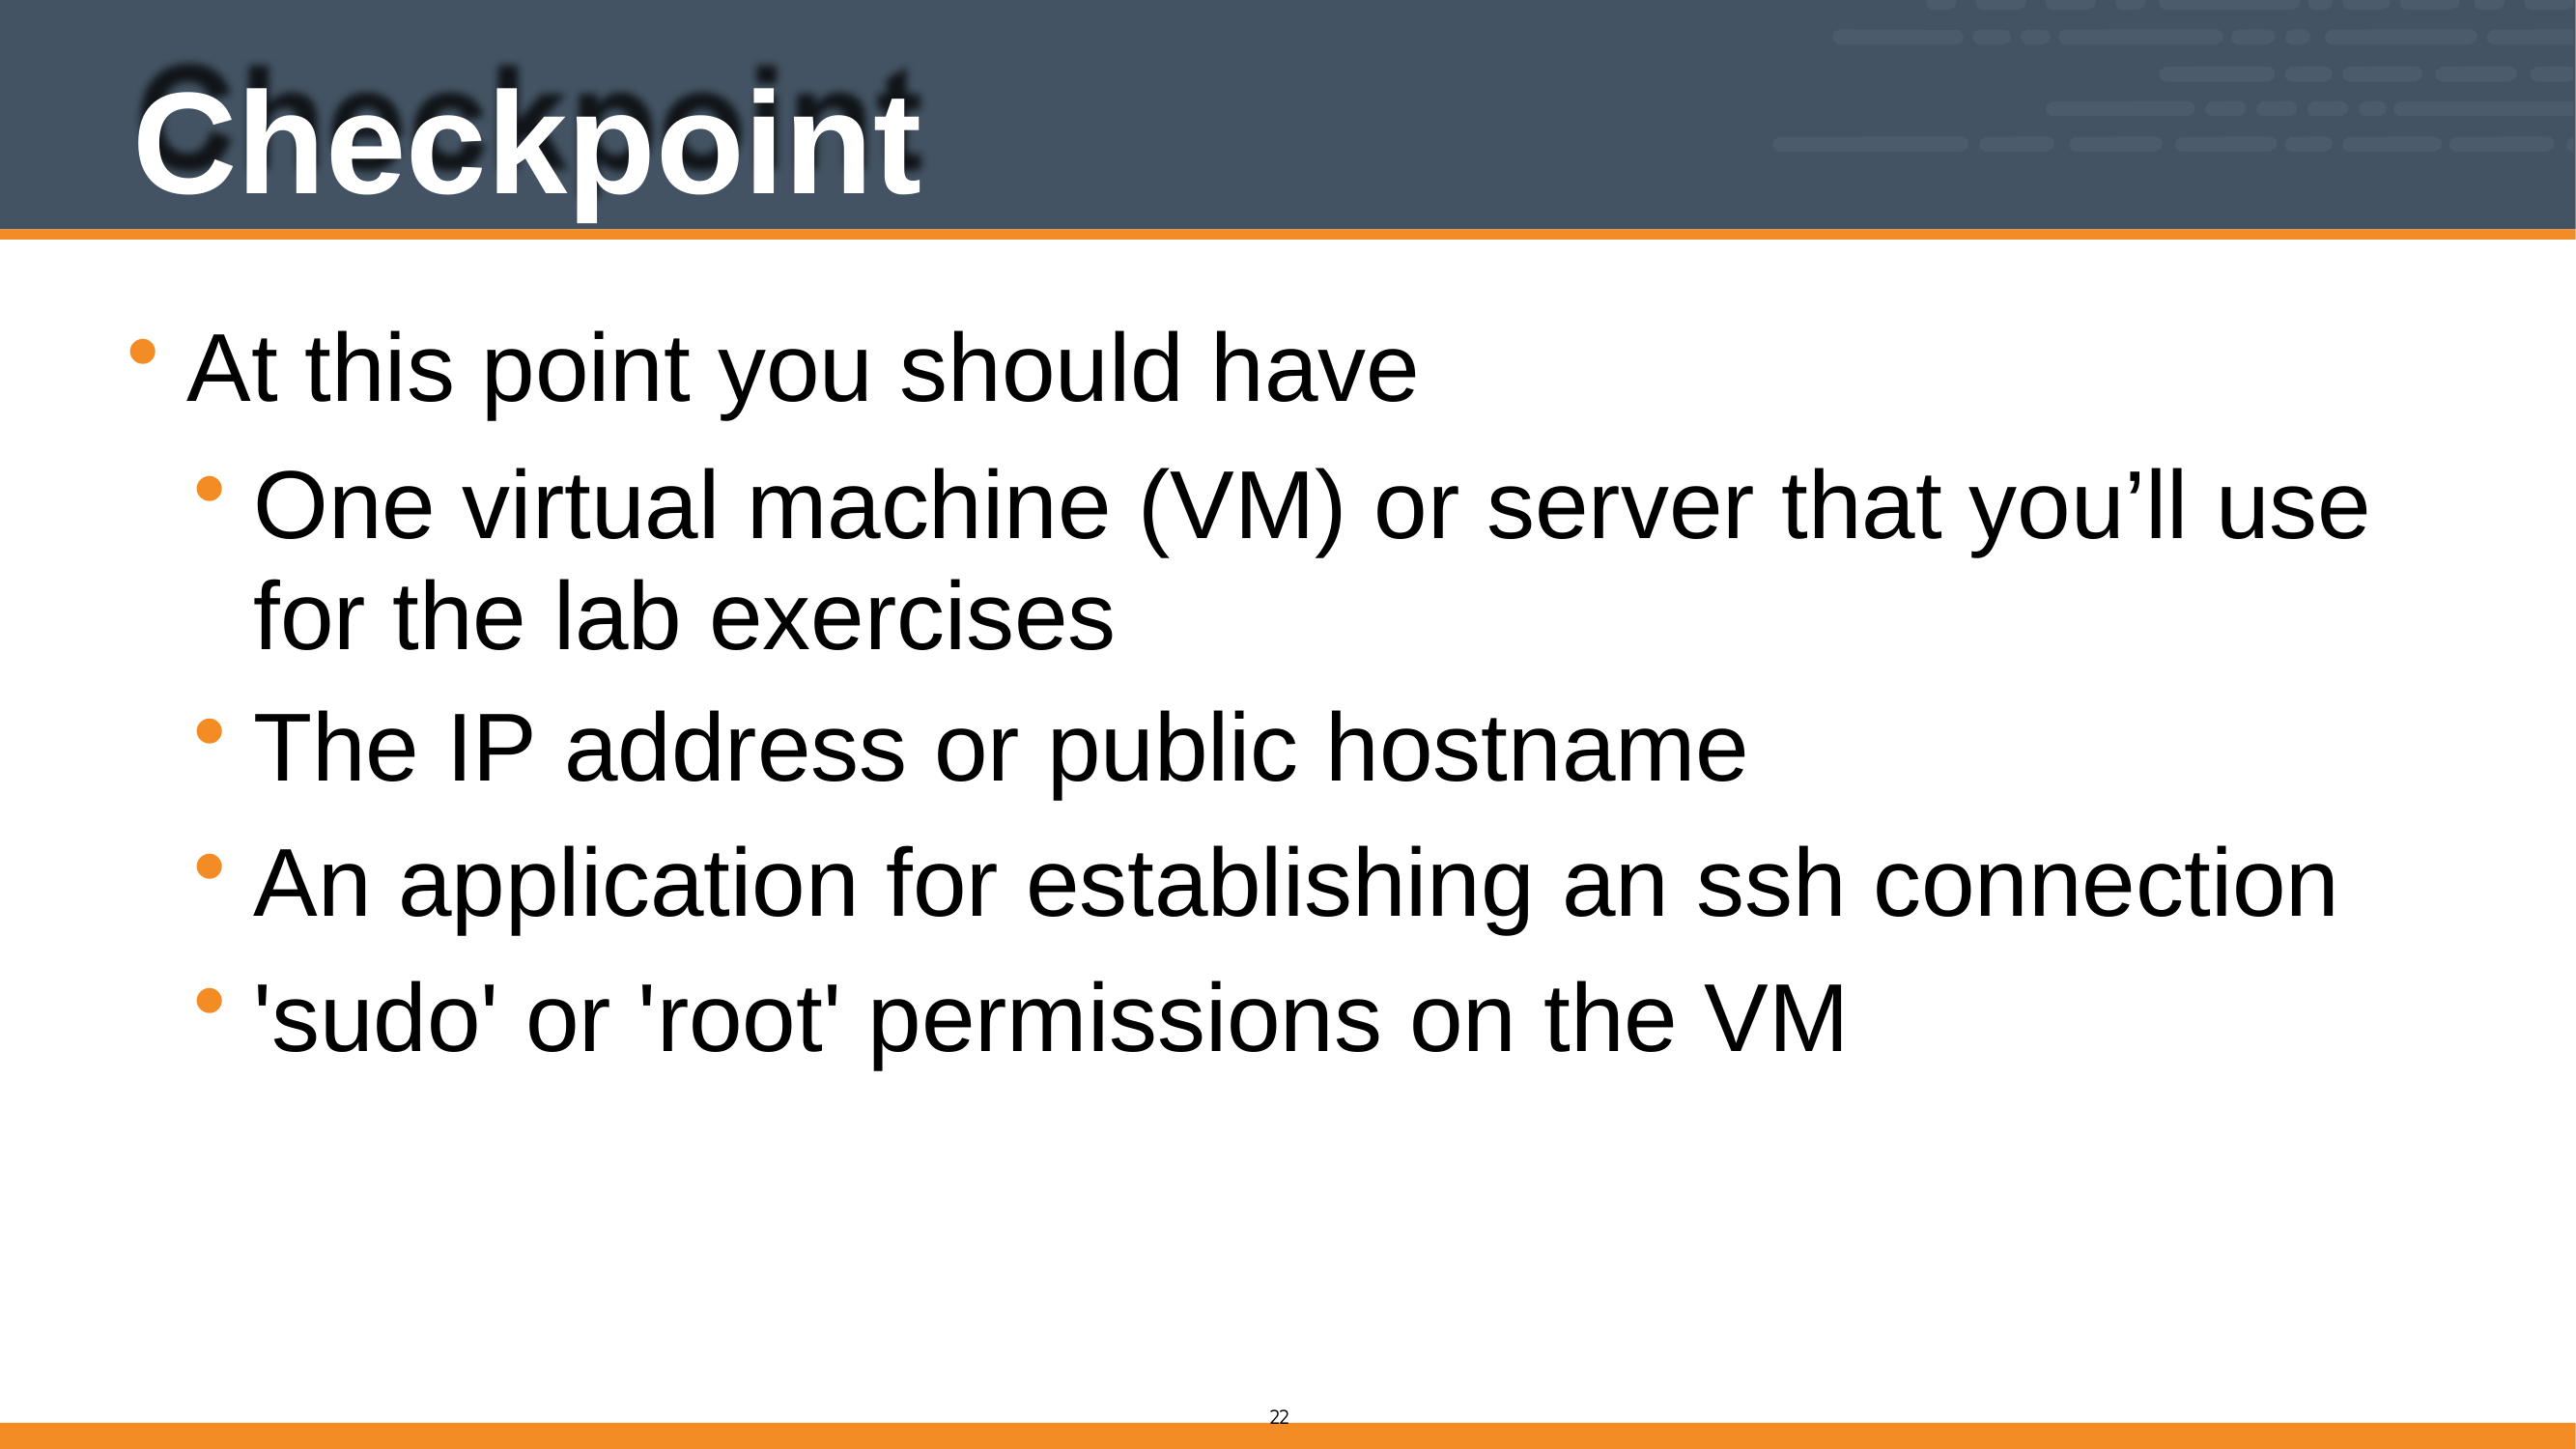

# Checkpoint

At this point you should have
One virtual machine (VM) or server that you’ll use for the lab exercises
The IP address or public hostname
An application for establishing an ssh connection
'sudo' or 'root' permissions on the VM
22